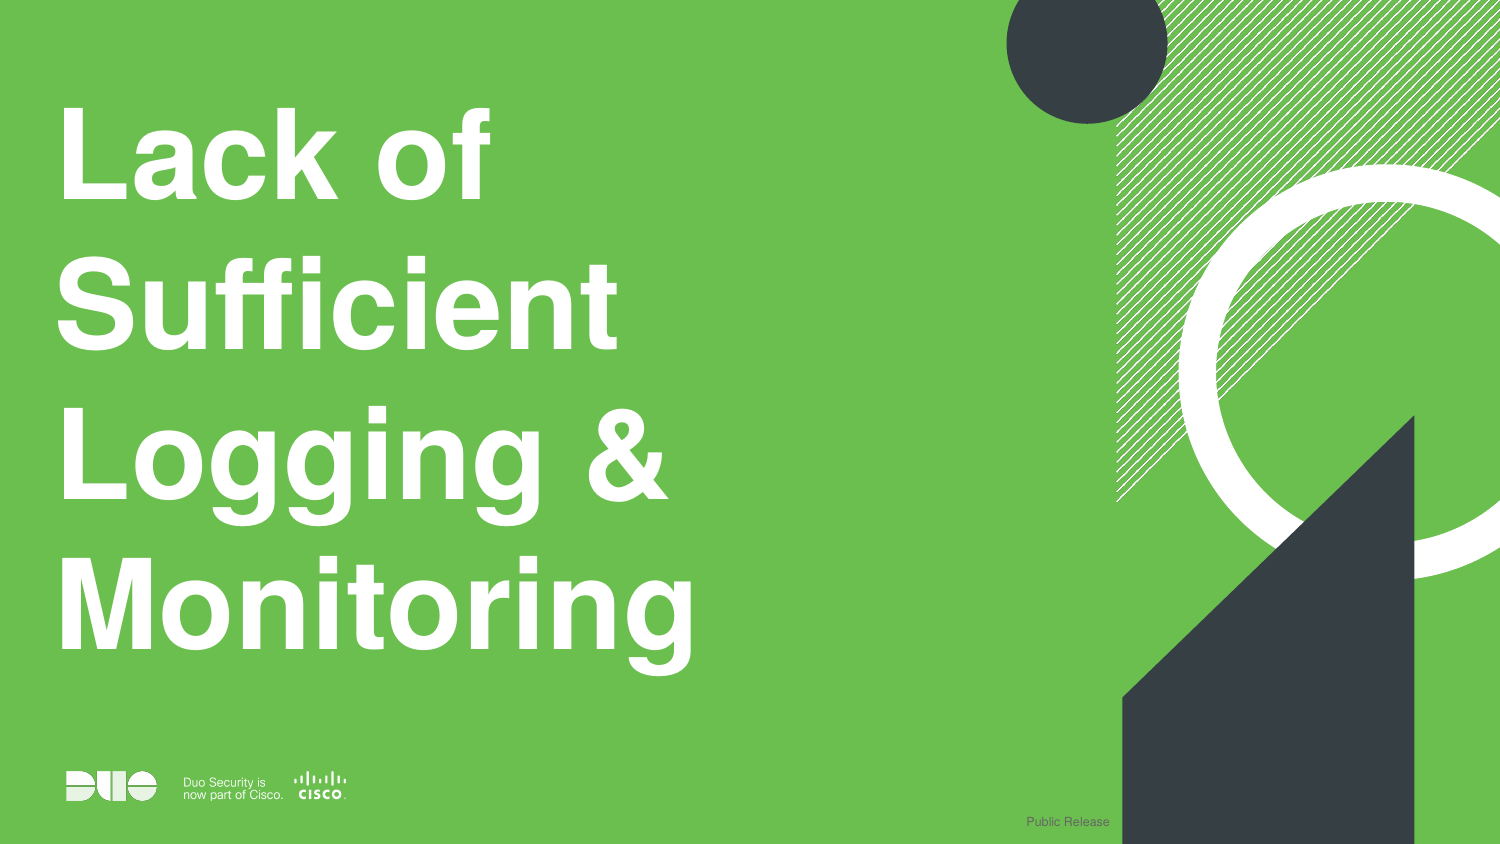

# Lack of Sufficient Logging & Monitoring